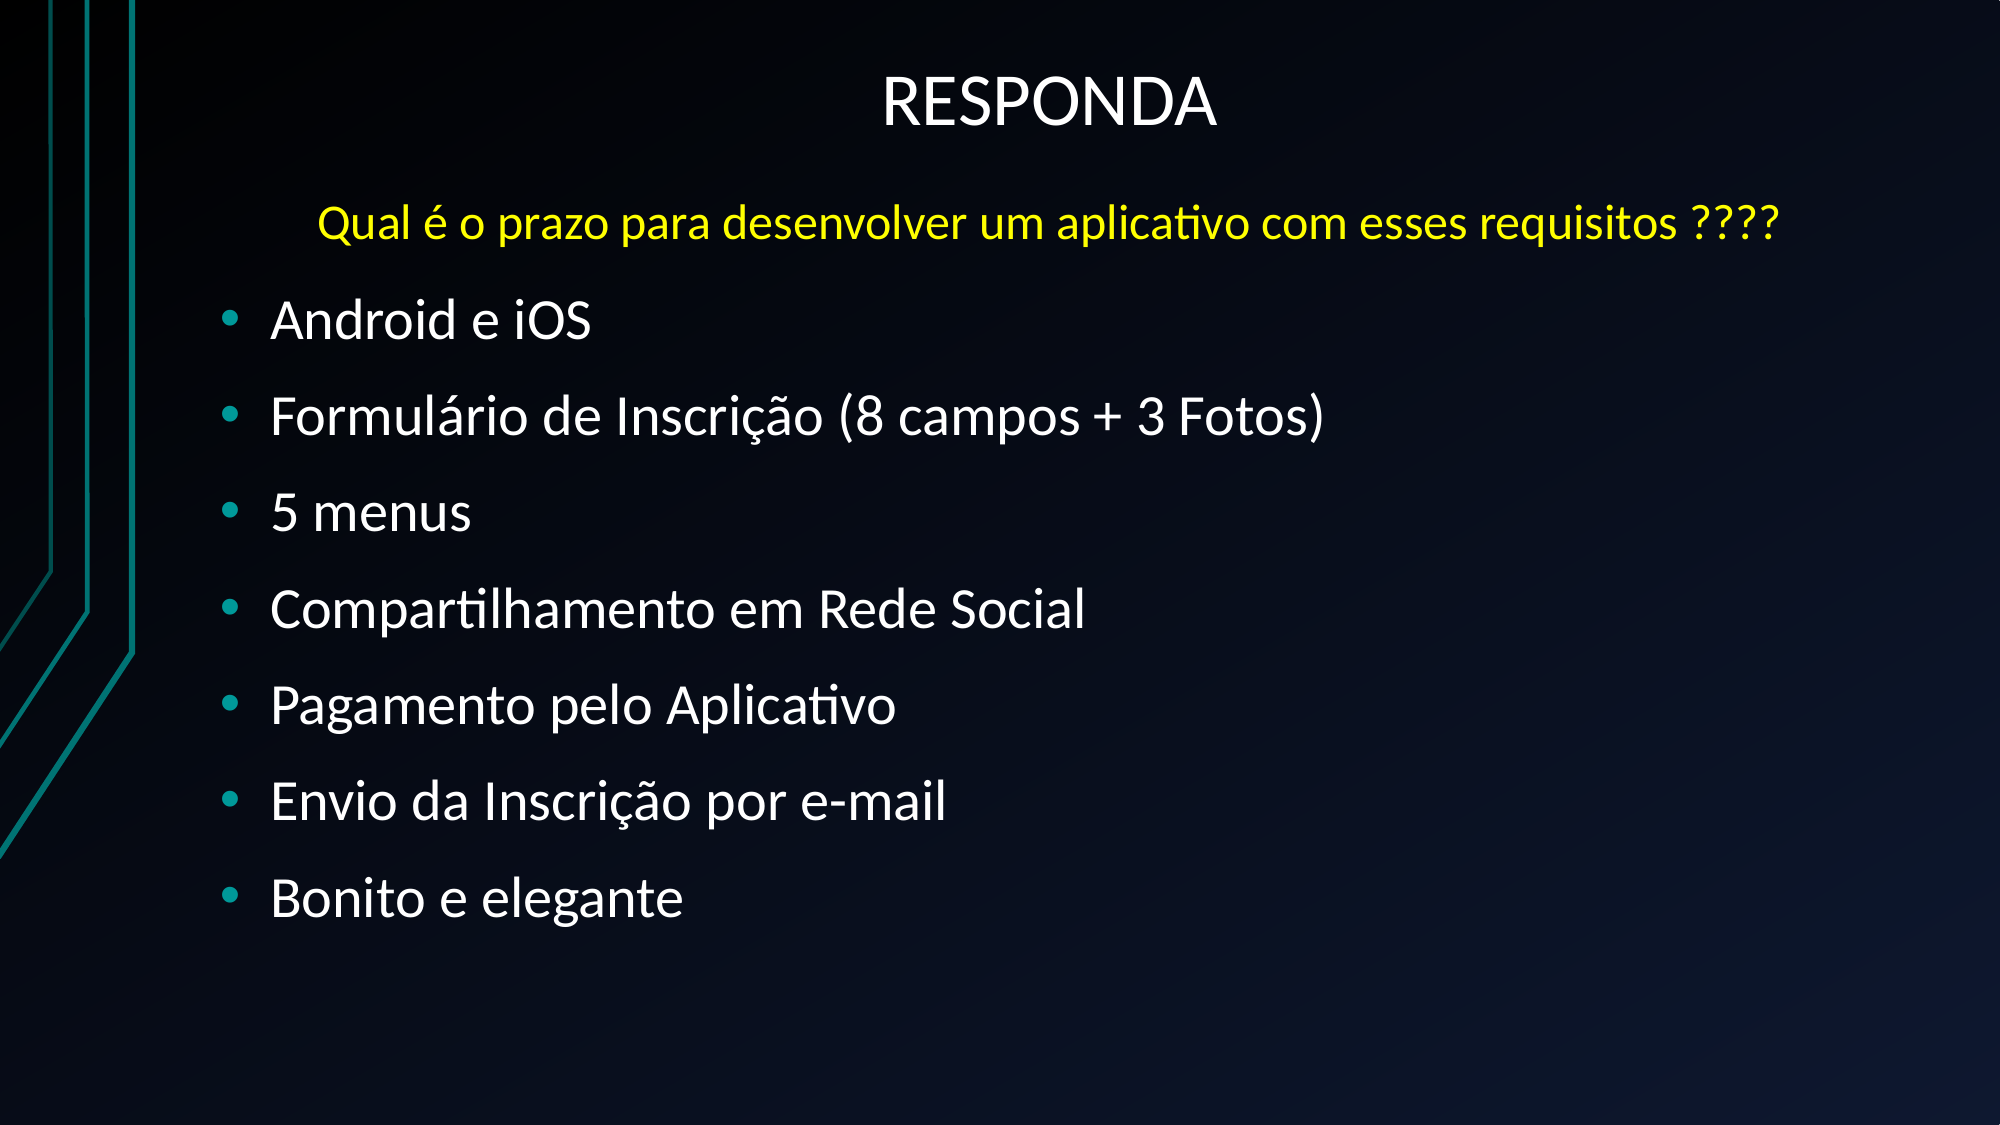

# RESPONDA
Qual é o prazo para desenvolver um aplicativo com esses requisitos ????
Android e iOS
Formulário de Inscrição (8 campos + 3 Fotos)
5 menus
Compartilhamento em Rede Social
Pagamento pelo Aplicativo
Envio da Inscrição por e-mail
Bonito e elegante